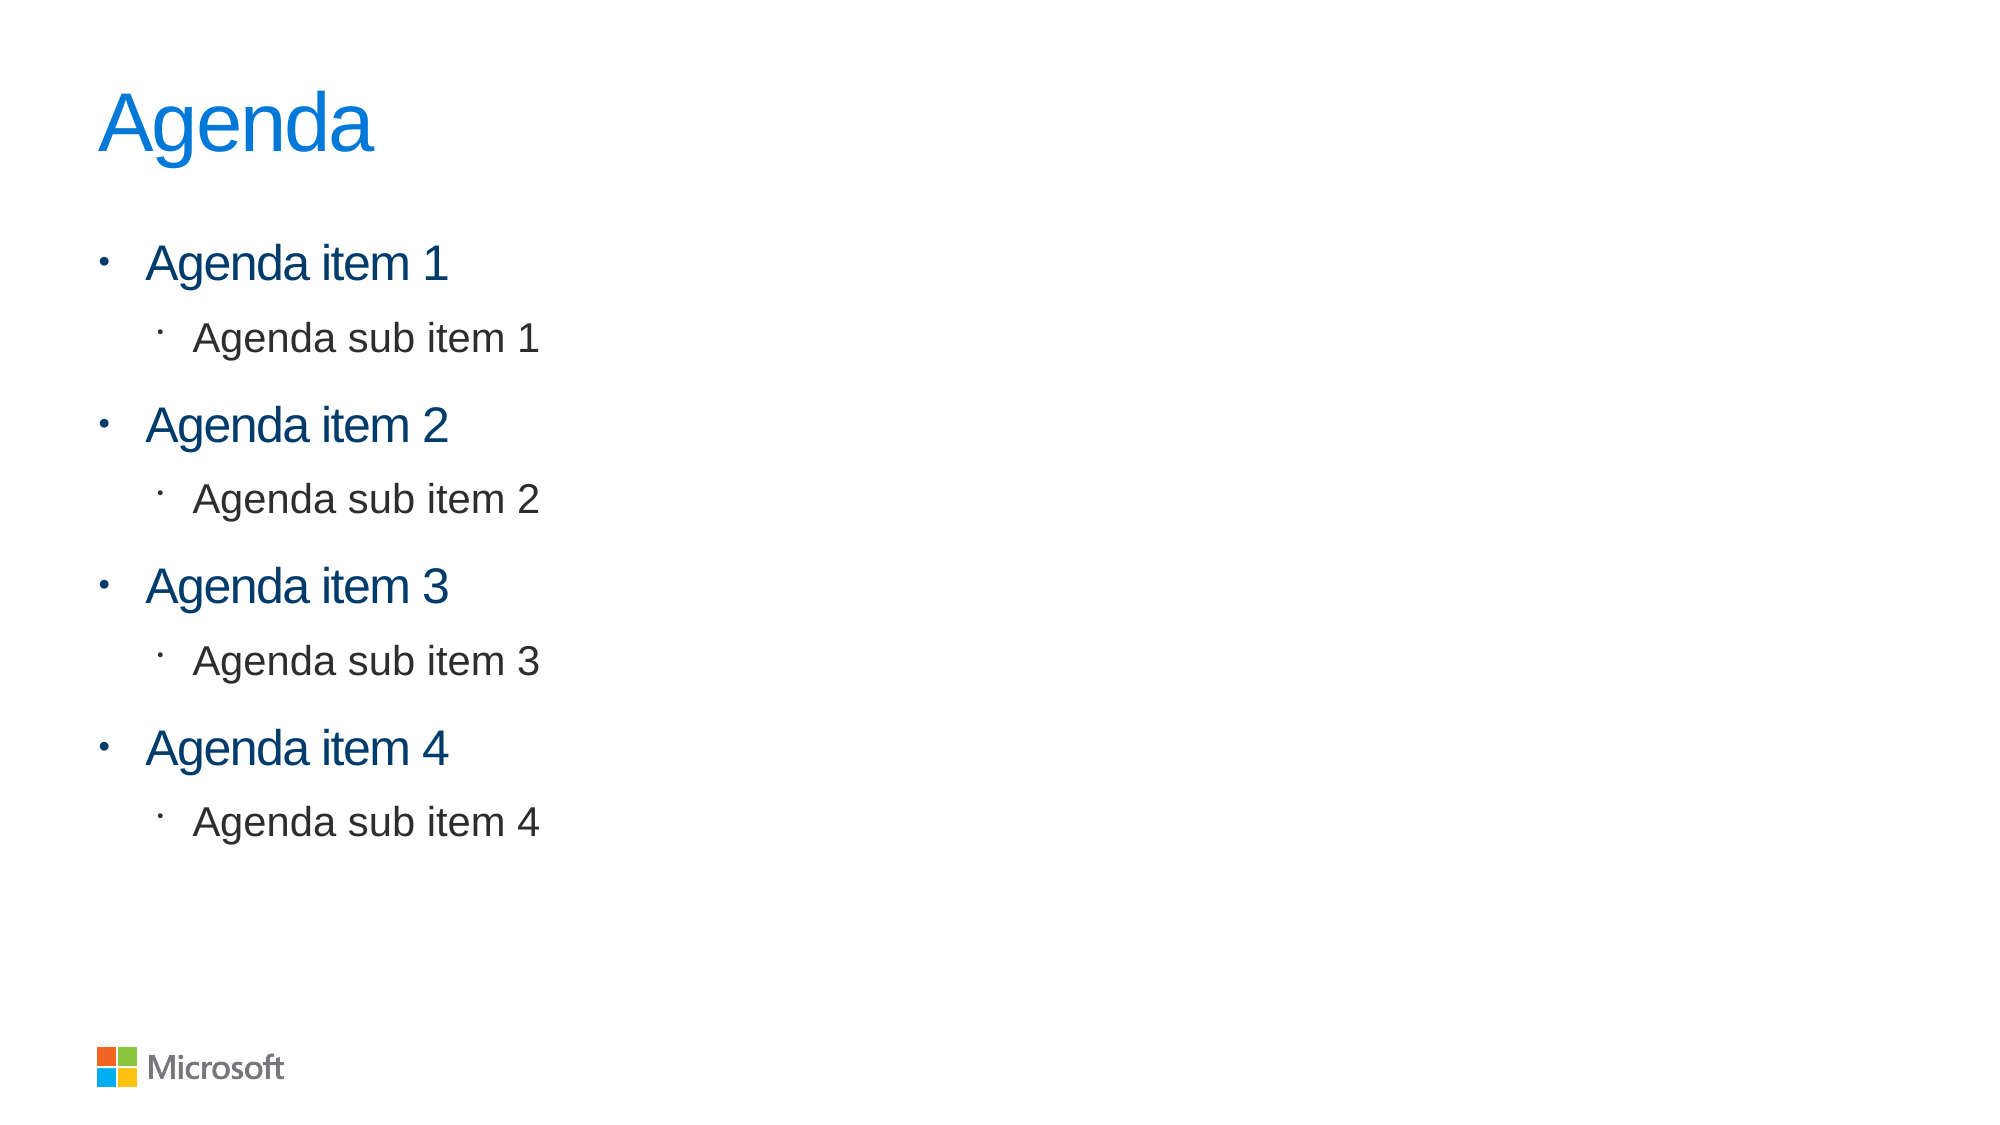

# Agenda
Agenda item 1
Agenda sub item 1
Agenda item 2
Agenda sub item 2
Agenda item 3
Agenda sub item 3
Agenda item 4
Agenda sub item 4